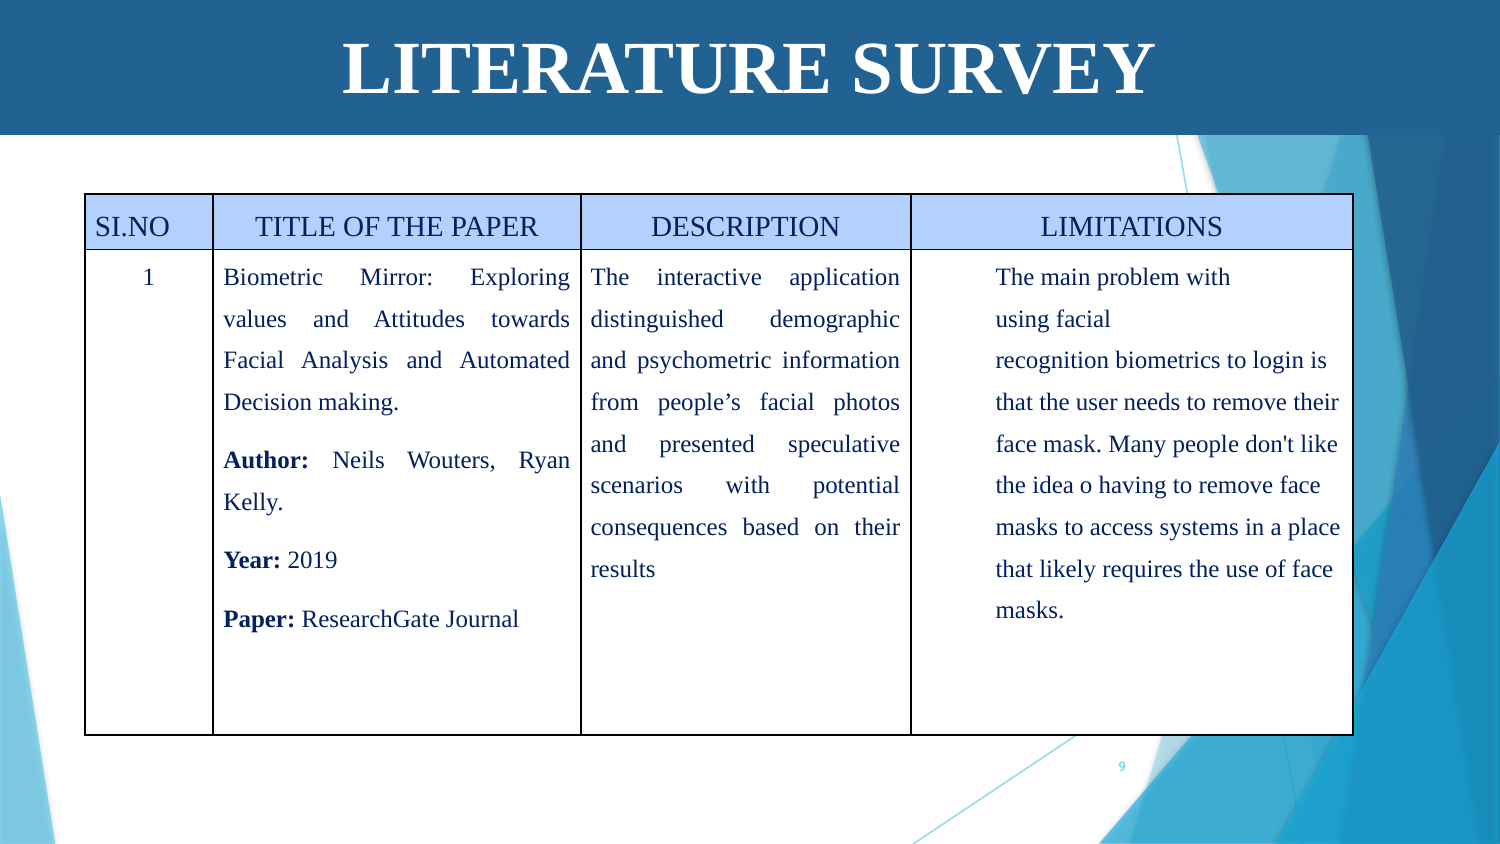

LITERATURE SURVEY
| SI.NO | TITLE OF THE PAPER | DESCRIPTION | LIMITATIONS |
| --- | --- | --- | --- |
| 1 | Biometric Mirror: Exploring values and Attitudes towards Facial Analysis and Automated Decision making. Author: Neils Wouters, Ryan Kelly. Year: 2019 Paper: ResearchGate Journal | The interactive application distinguished demographic and psychometric information from people’s facial photos and presented speculative scenarios with potential consequences based on their results | The main problem with using facial recognition biometrics to login is that the user needs to remove their face mask. Many people don't like the idea o having to remove face masks to access systems in a place that likely requires the use of face masks. |
9